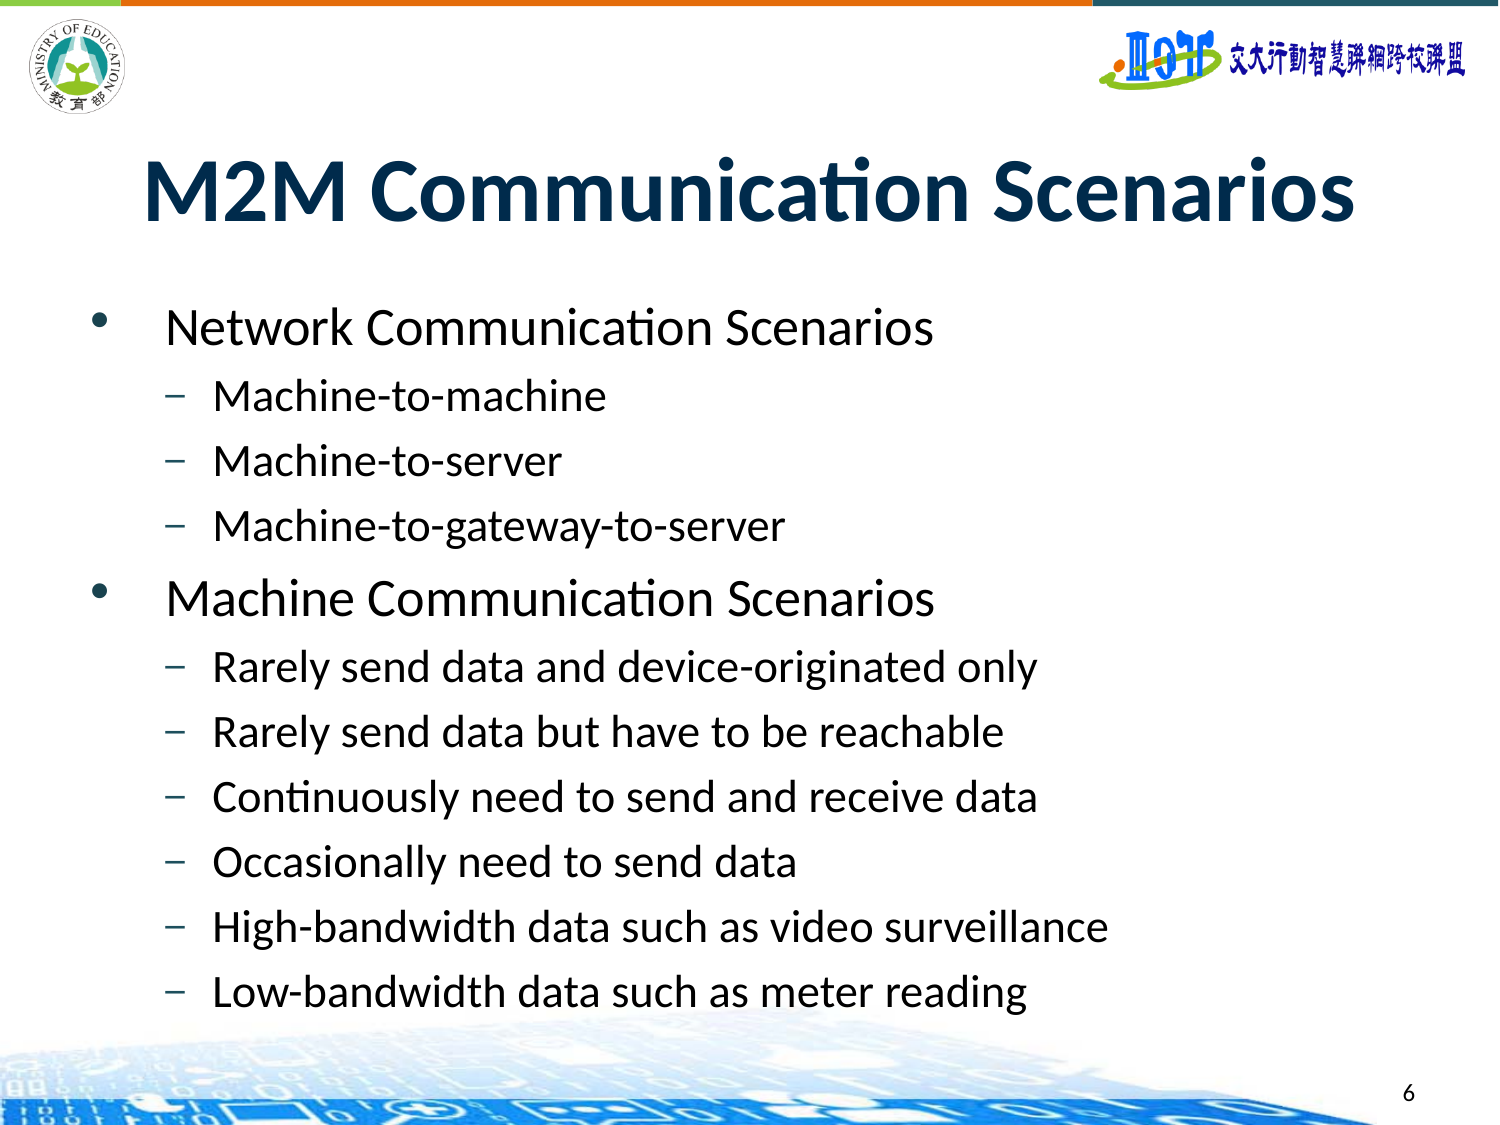

# M2M Communication Scenarios
Network Communication Scenarios
Machine-to-machine
Machine-to-server
Machine-to-gateway-to-server
Machine Communication Scenarios
Rarely send data and device-originated only
Rarely send data but have to be reachable
Continuously need to send and receive data
Occasionally need to send data
High-bandwidth data such as video surveillance
Low-bandwidth data such as meter reading

6